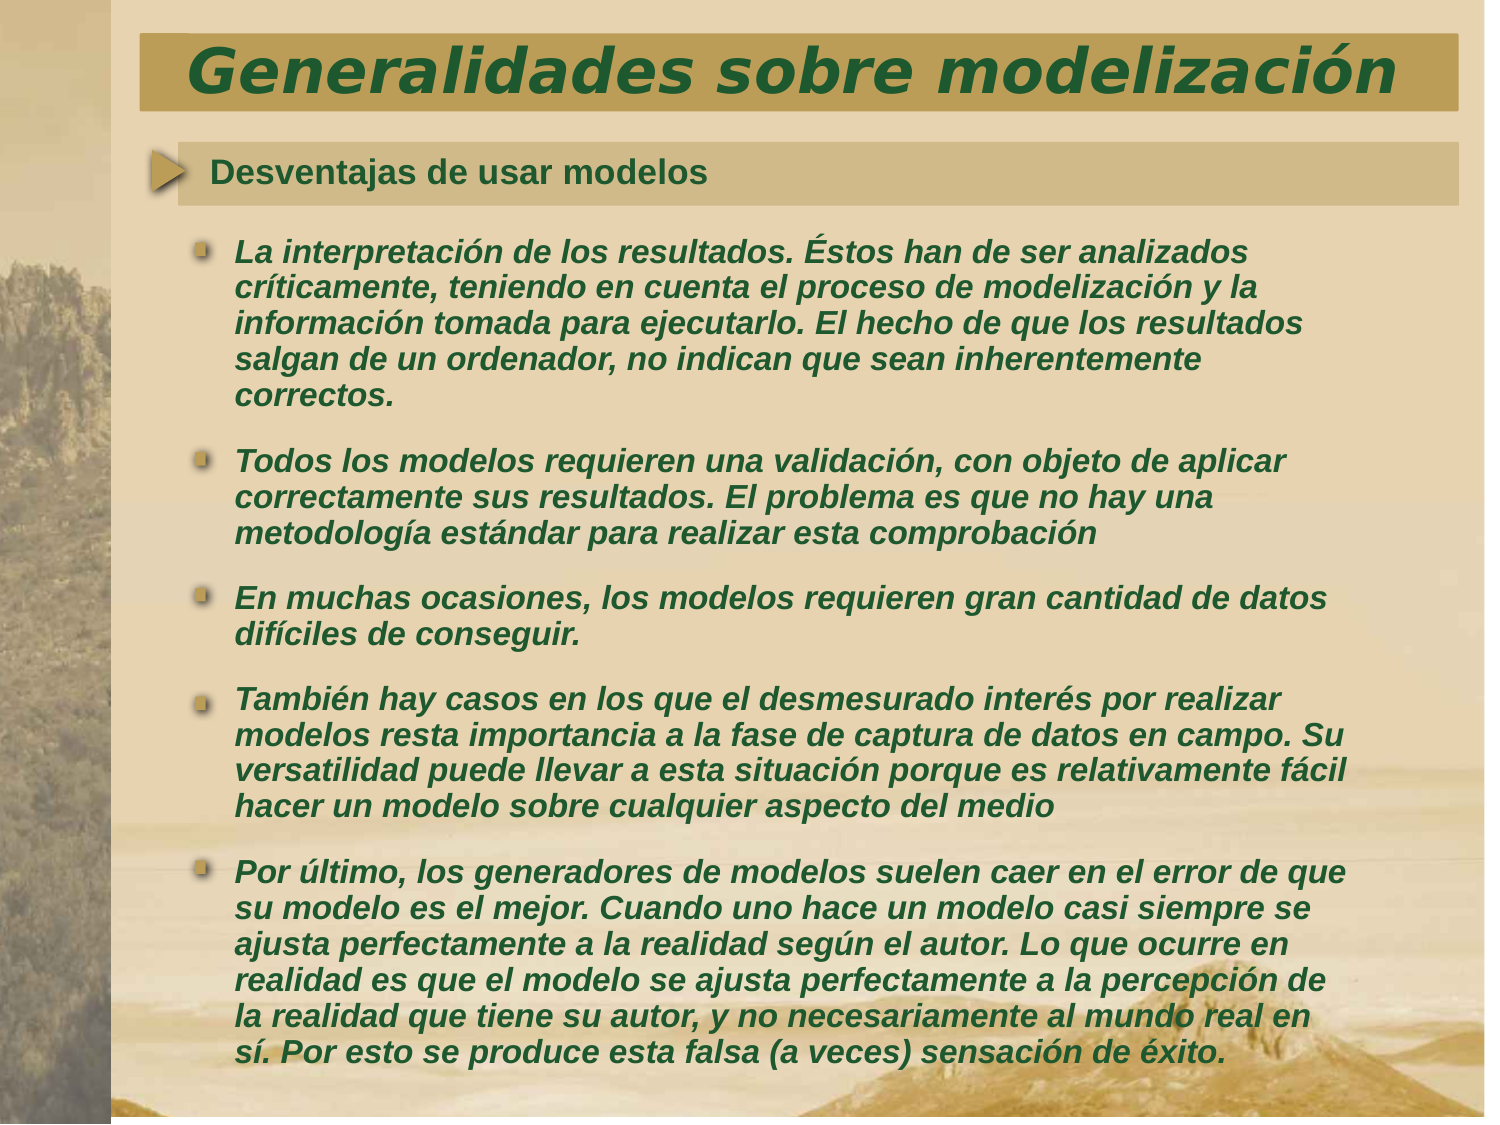

Generalidades sobre modelización
Desventajas de usar modelos

La interpretación de los resultados. Éstos han de ser analizados críticamente, teniendo en cuenta el proceso de modelización y la información tomada para ejecutarlo. El hecho de que los resultados salgan de un ordenador, no indican que sean inherentemente correctos.

Todos los modelos requieren una validación, con objeto de aplicar correctamente sus resultados. El problema es que no hay una metodología estándar para realizar esta comprobación

En muchas ocasiones, los modelos requieren gran cantidad de datos difíciles de conseguir.

También hay casos en los que el desmesurado interés por realizar modelos resta importancia a la fase de captura de datos en campo. Su versatilidad puede llevar a esta situación porque es relativamente fácil hacer un modelo sobre cualquier aspecto del medio

Por último, los generadores de modelos suelen caer en el error de que su modelo es el mejor. Cuando uno hace un modelo casi siempre se ajusta perfectamente a la realidad según el autor. Lo que ocurre en realidad es que el modelo se ajusta perfectamente a la percepción de la realidad que tiene su autor, y no necesariamente al mundo real en sí. Por esto se produce esta falsa (a veces) sensación de éxito.